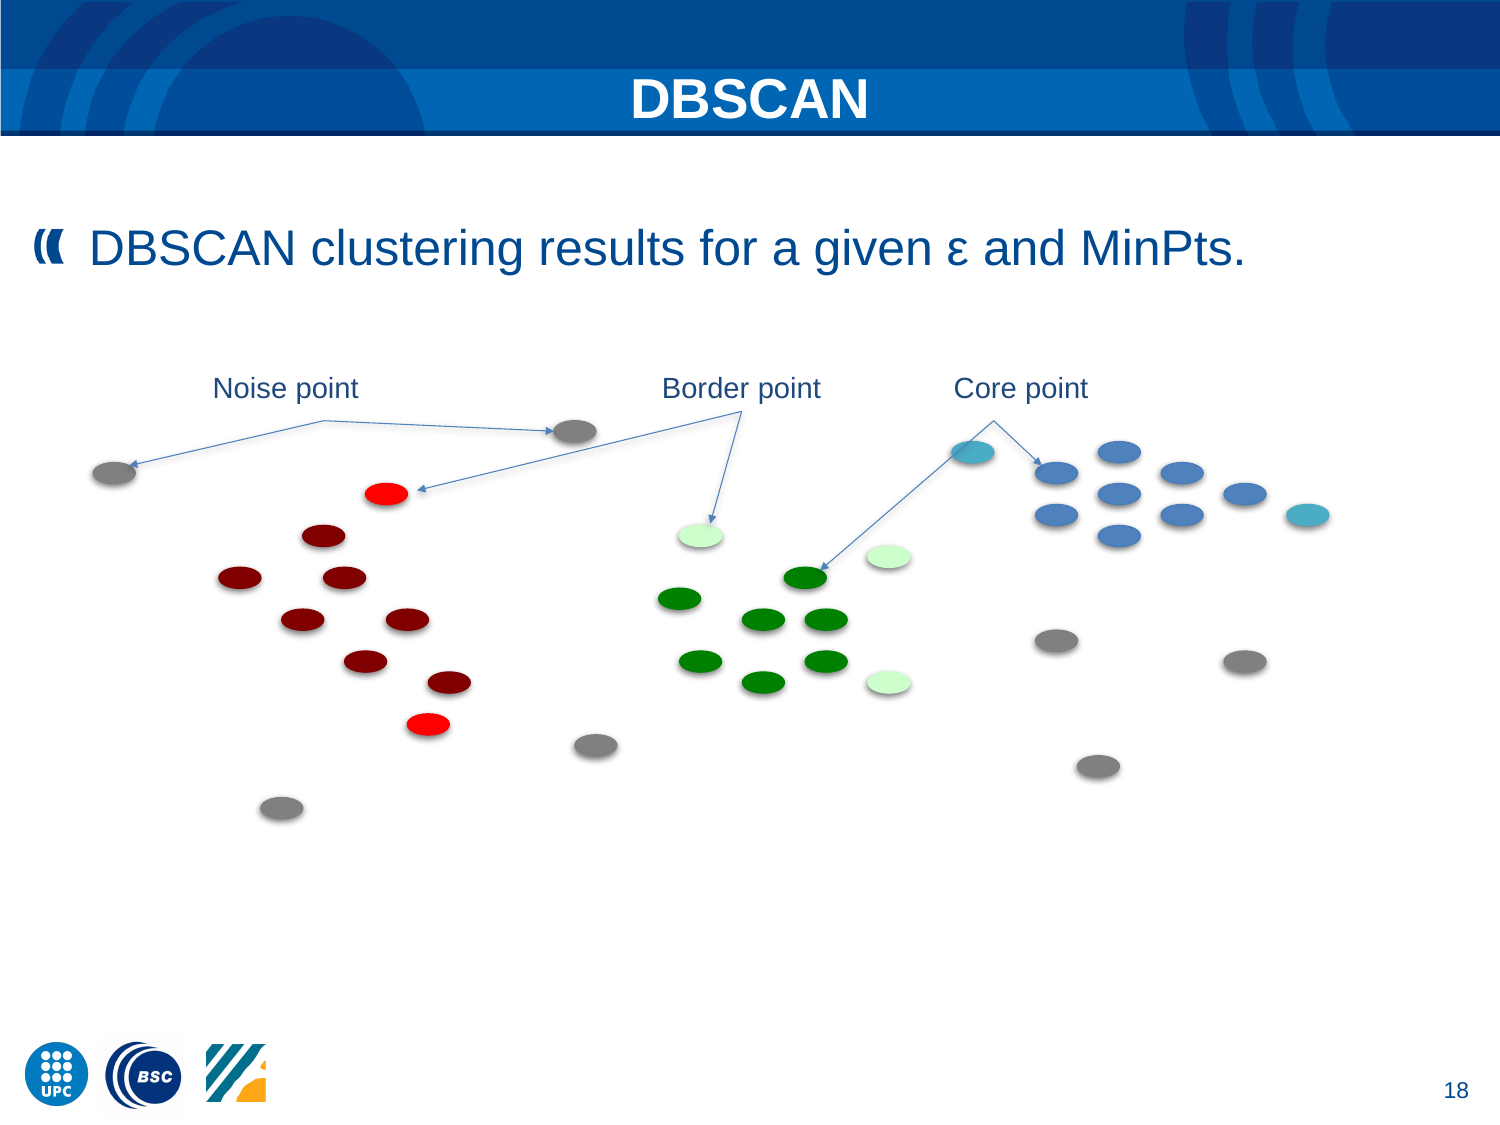

# DBSCAN
DBSCAN clustering results for a given ε and MinPts.
Noise point
Border point
Core point

18